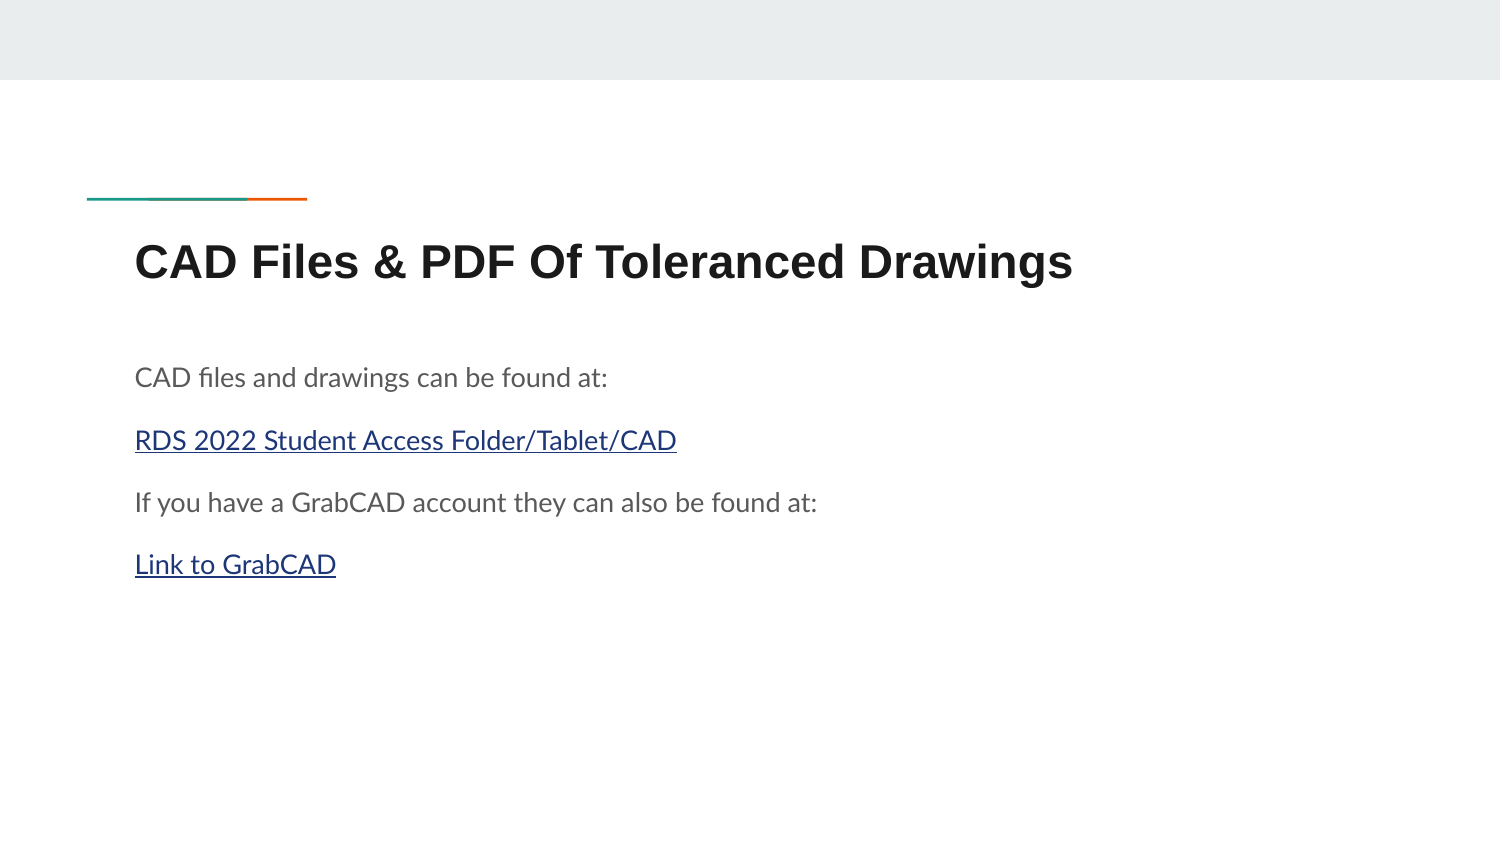

# CAD Files & PDF Of Toleranced Drawings

CAD files and drawings can be found at:
RDS 2022 Student Access Folder/Tablet/CAD
If you have a GrabCAD account they can also be found at:
Link to GrabCAD